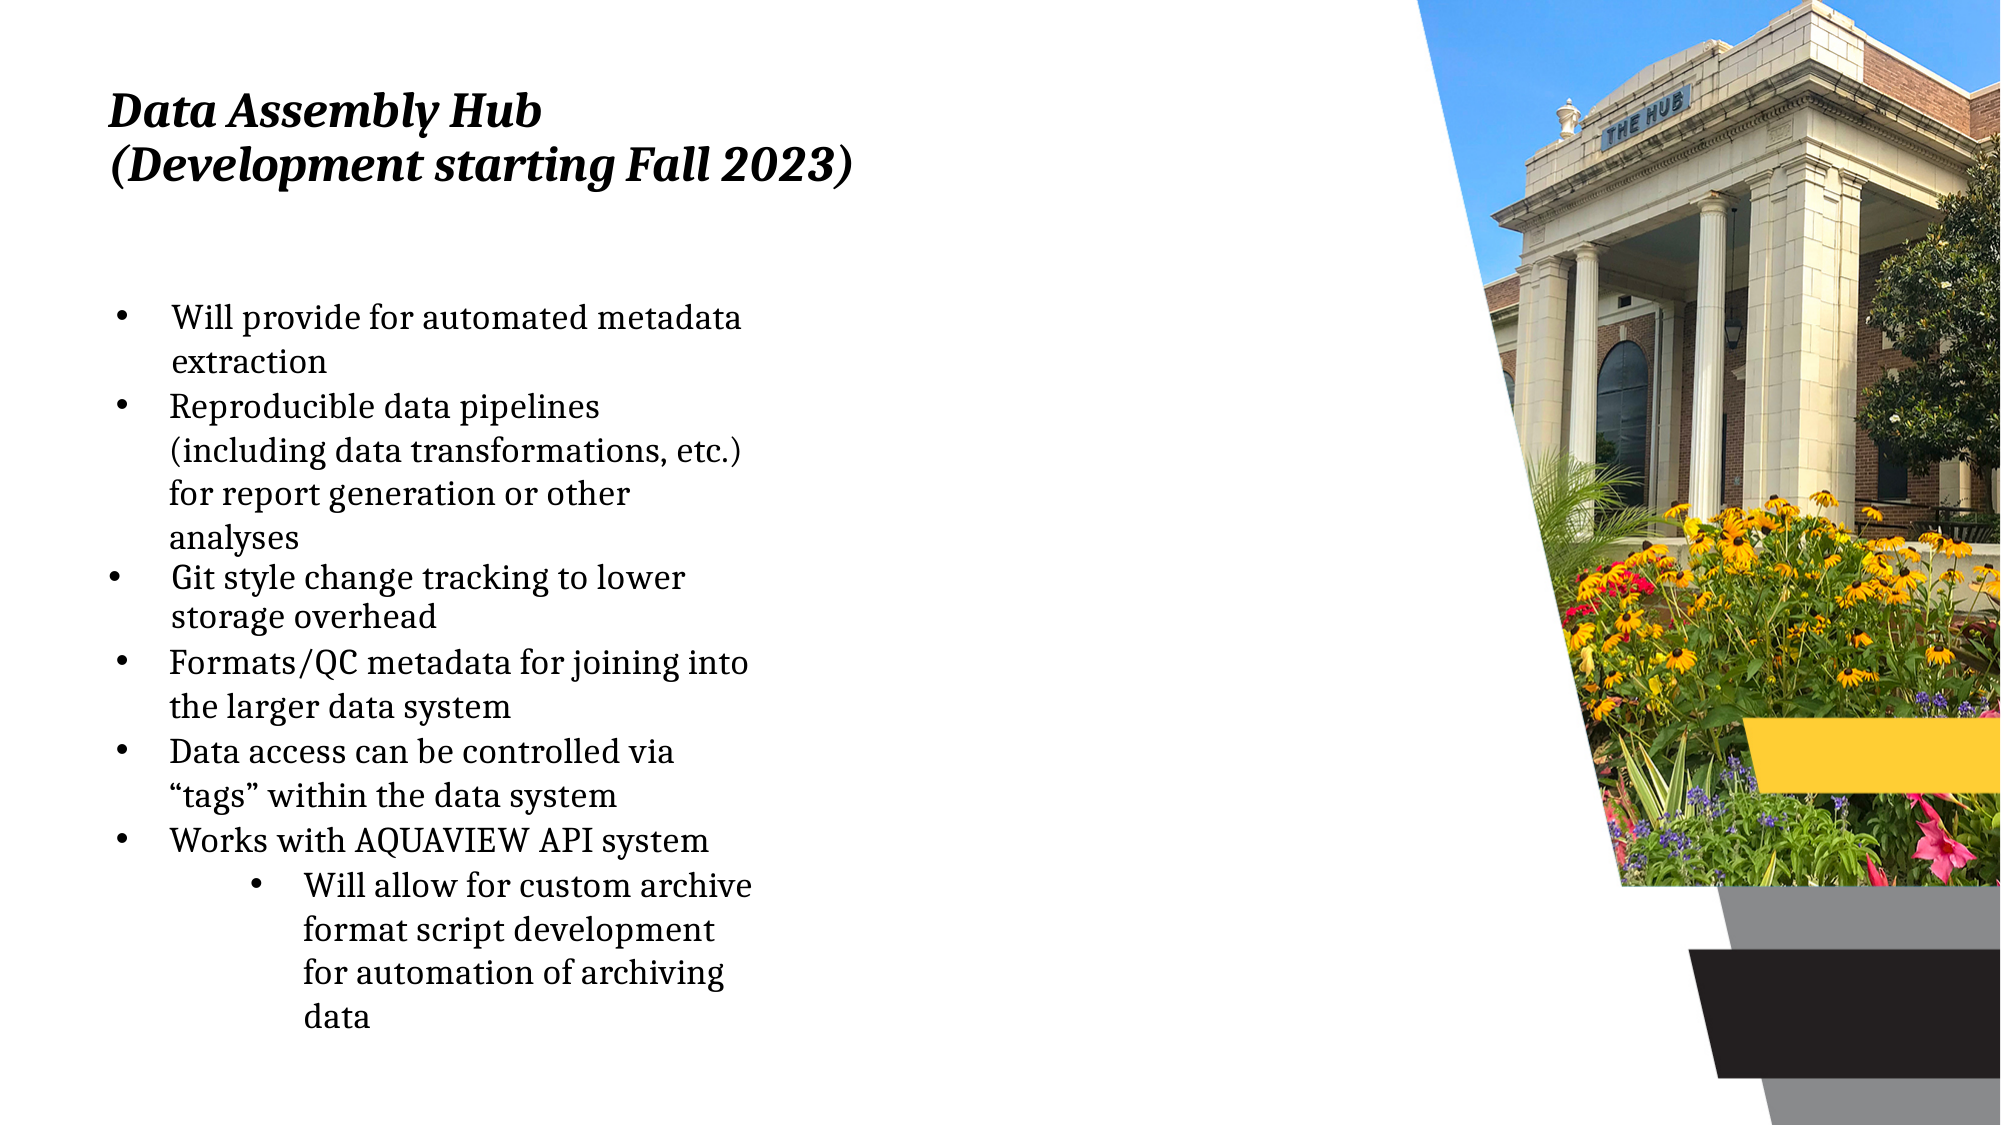

# Data Assembly Hub (Development starting Fall 2023)
Will provide for automated metadata extraction
Reproducible data pipelines (including data transformations, etc.) for report generation or other analyses
Git style change tracking to lower  storage overhead
Formats/QC metadata for joining into the larger data system
Data access can be controlled via “tags” within the data system
Works with AQUAVIEW API system
Will allow for custom archive format script development for automation of archiving data